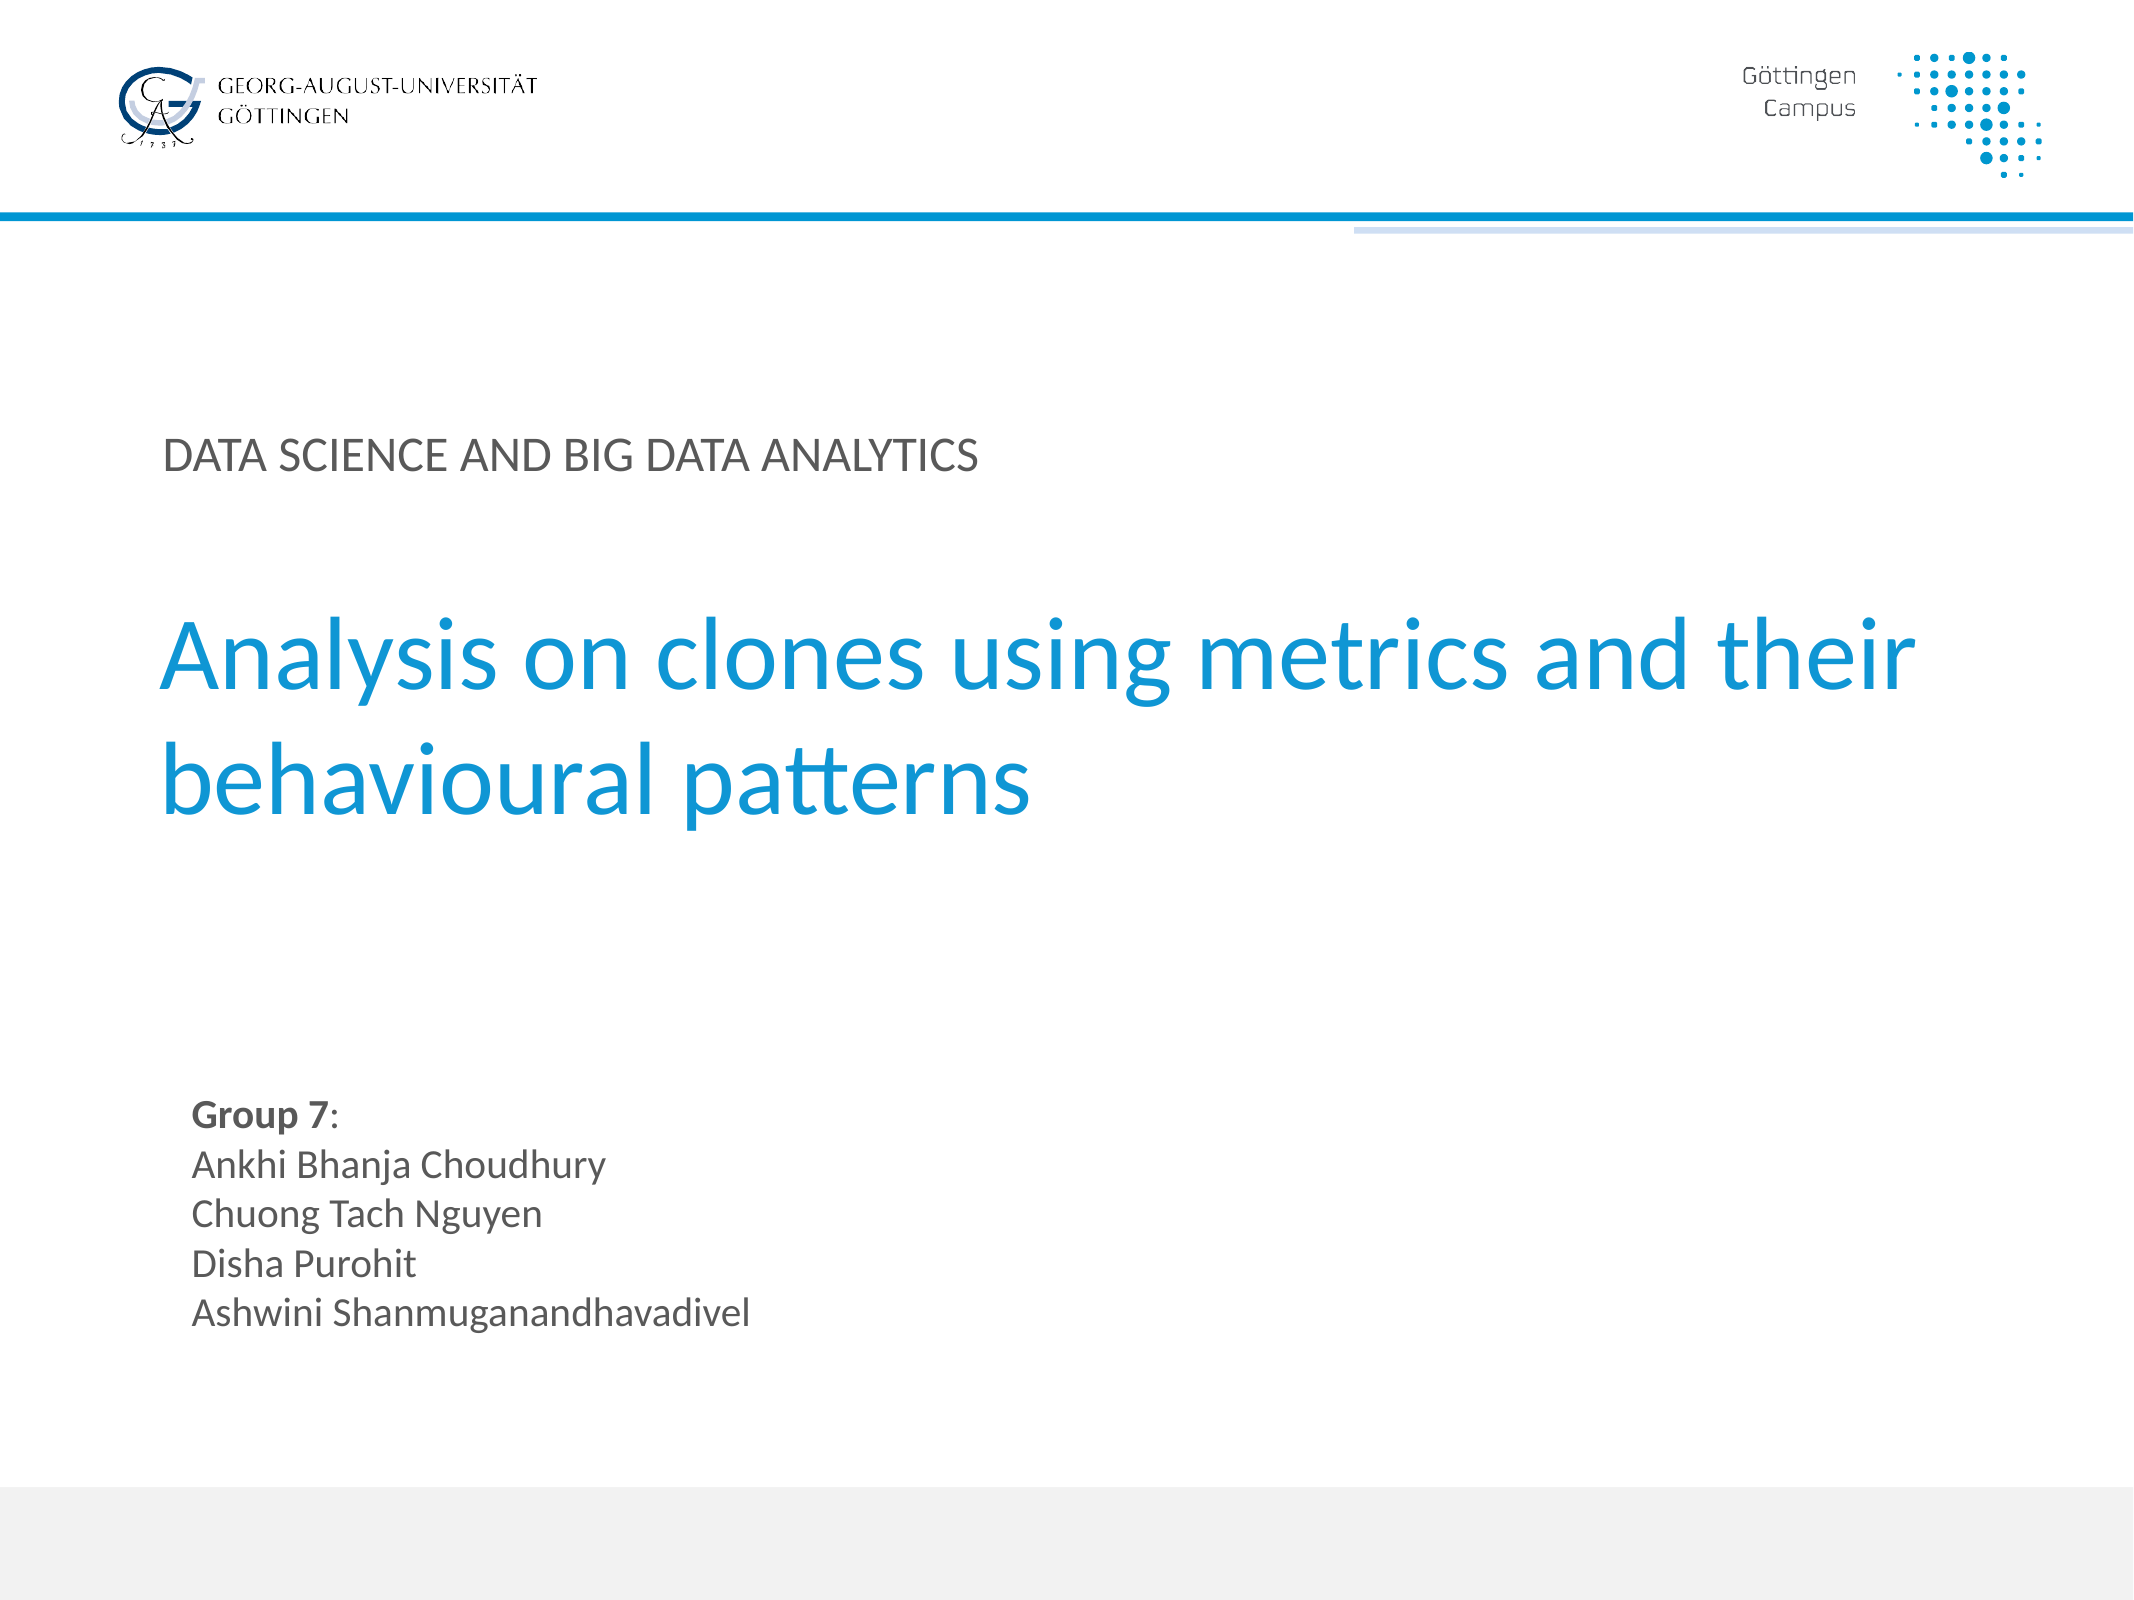

Data science and big data analytics
# Analysis on clones using metrics and their behavioural patterns
Group 7:
Ankhi Bhanja Choudhury
Chuong Tach Nguyen
Disha Purohit
Ashwini Shanmuganandhavadivel